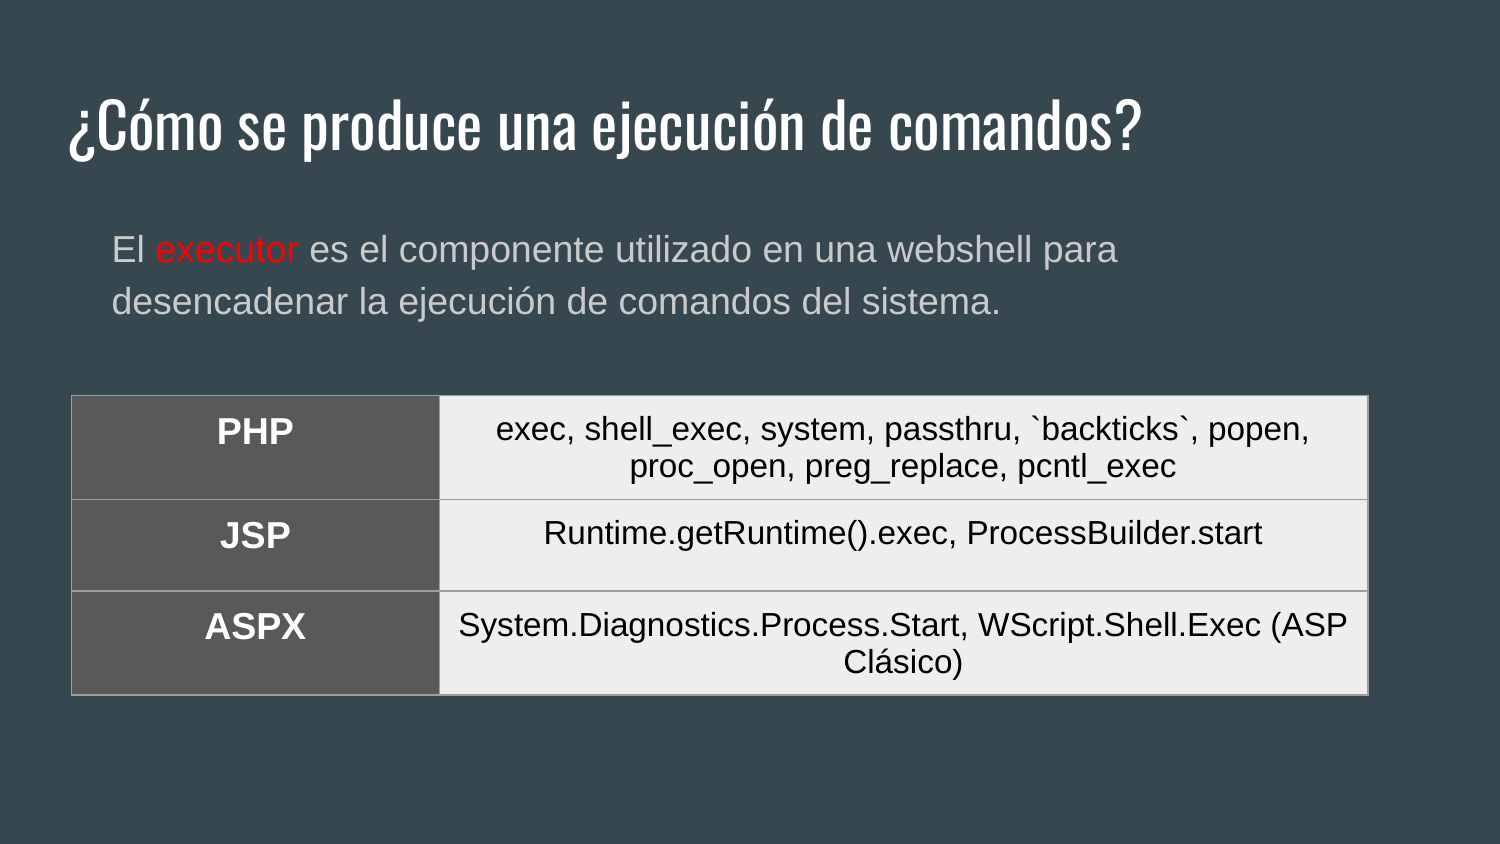

# ¿Cómo se produce una ejecución de comandos?
El executor es el componente utilizado en una webshell para desencadenar la ejecución de comandos del sistema.
| PHP | exec, shell\_exec, system, passthru, `backticks`, popen, proc\_open, preg\_replace, pcntl\_exec |
| --- | --- |
| JSP | Runtime.getRuntime().exec, ProcessBuilder.start |
| ASPX | System.Diagnostics.Process.Start, WScript.Shell.Exec (ASP Clásico) |